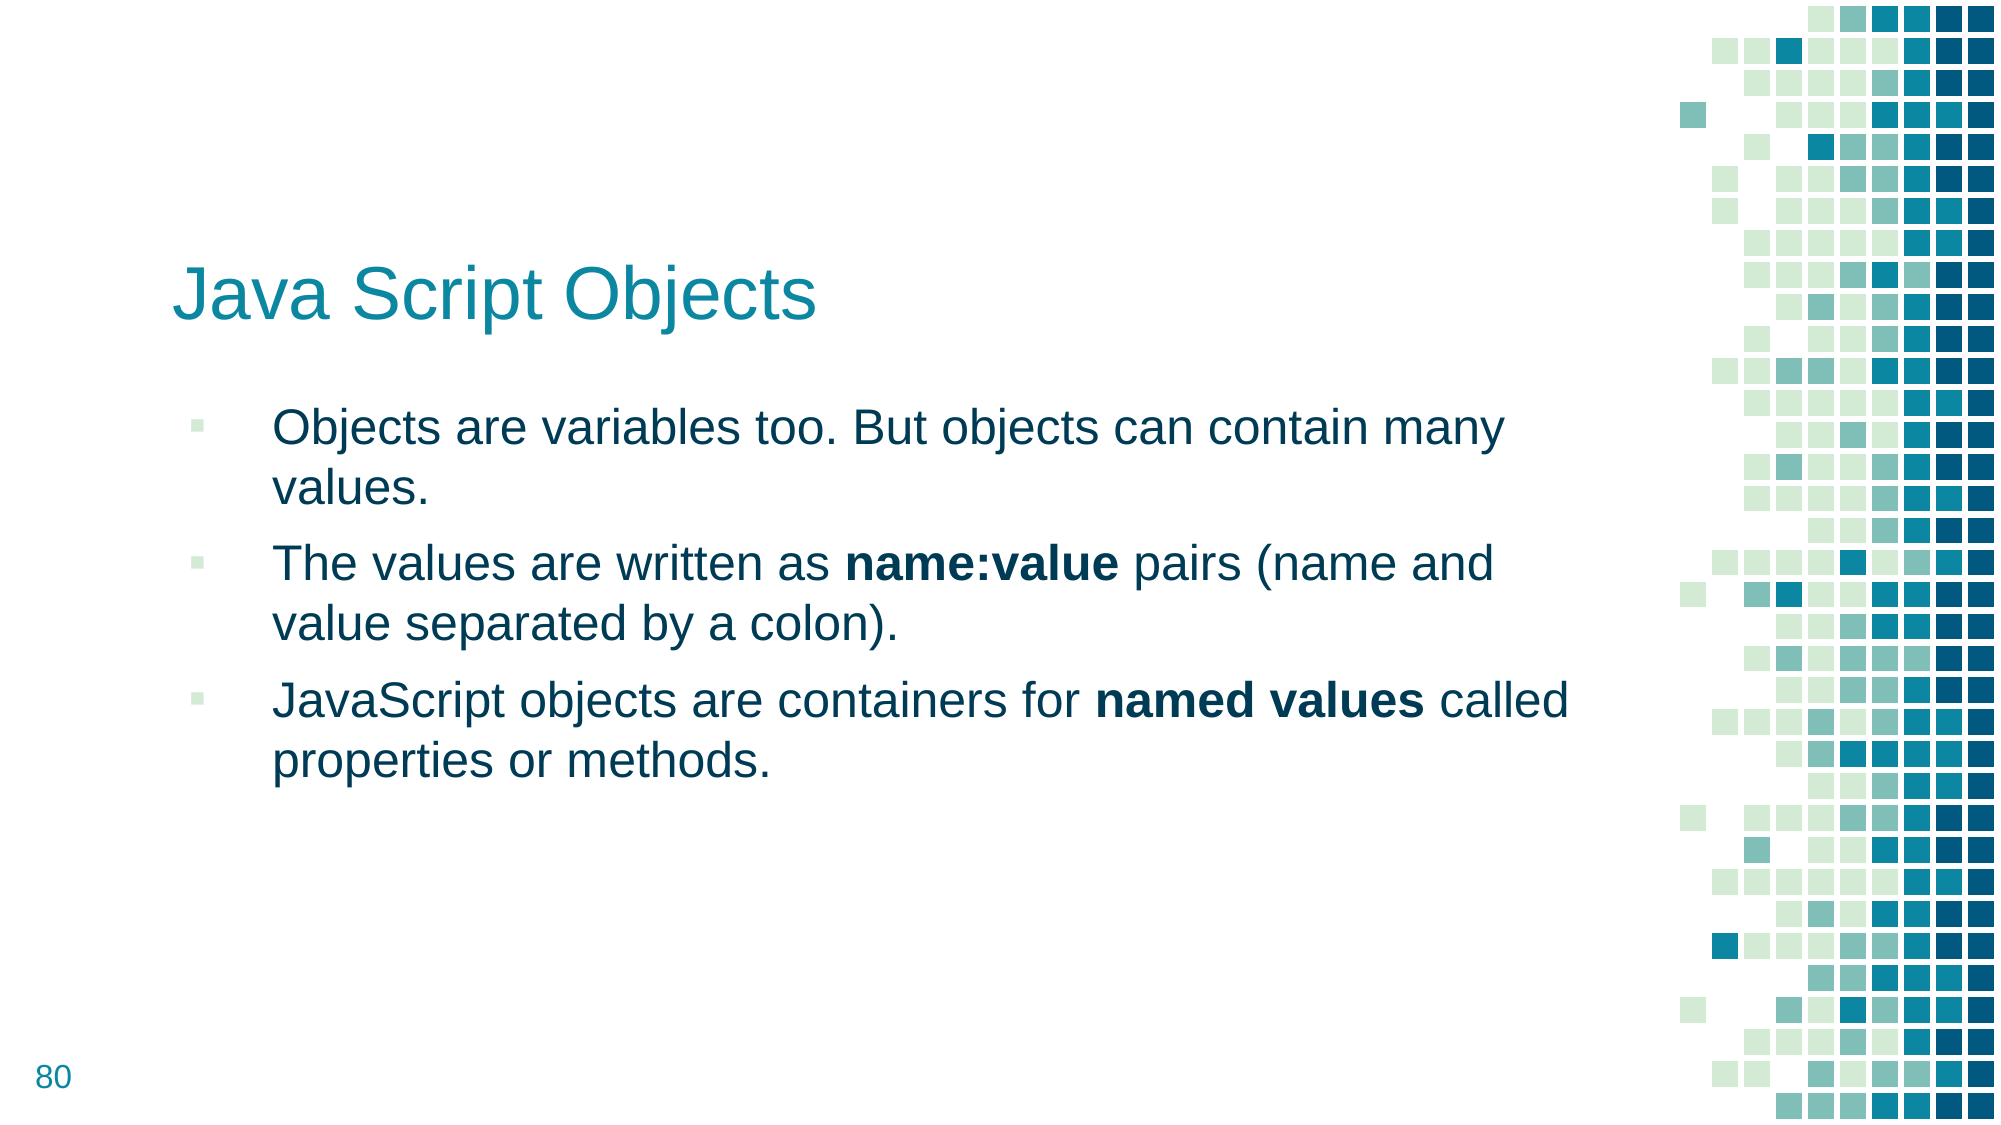

# Java Script Objects
Objects are variables too. But objects can contain many values.
The values are written as name:value pairs (name and value separated by a colon).
JavaScript objects are containers for named values called properties or methods.
80